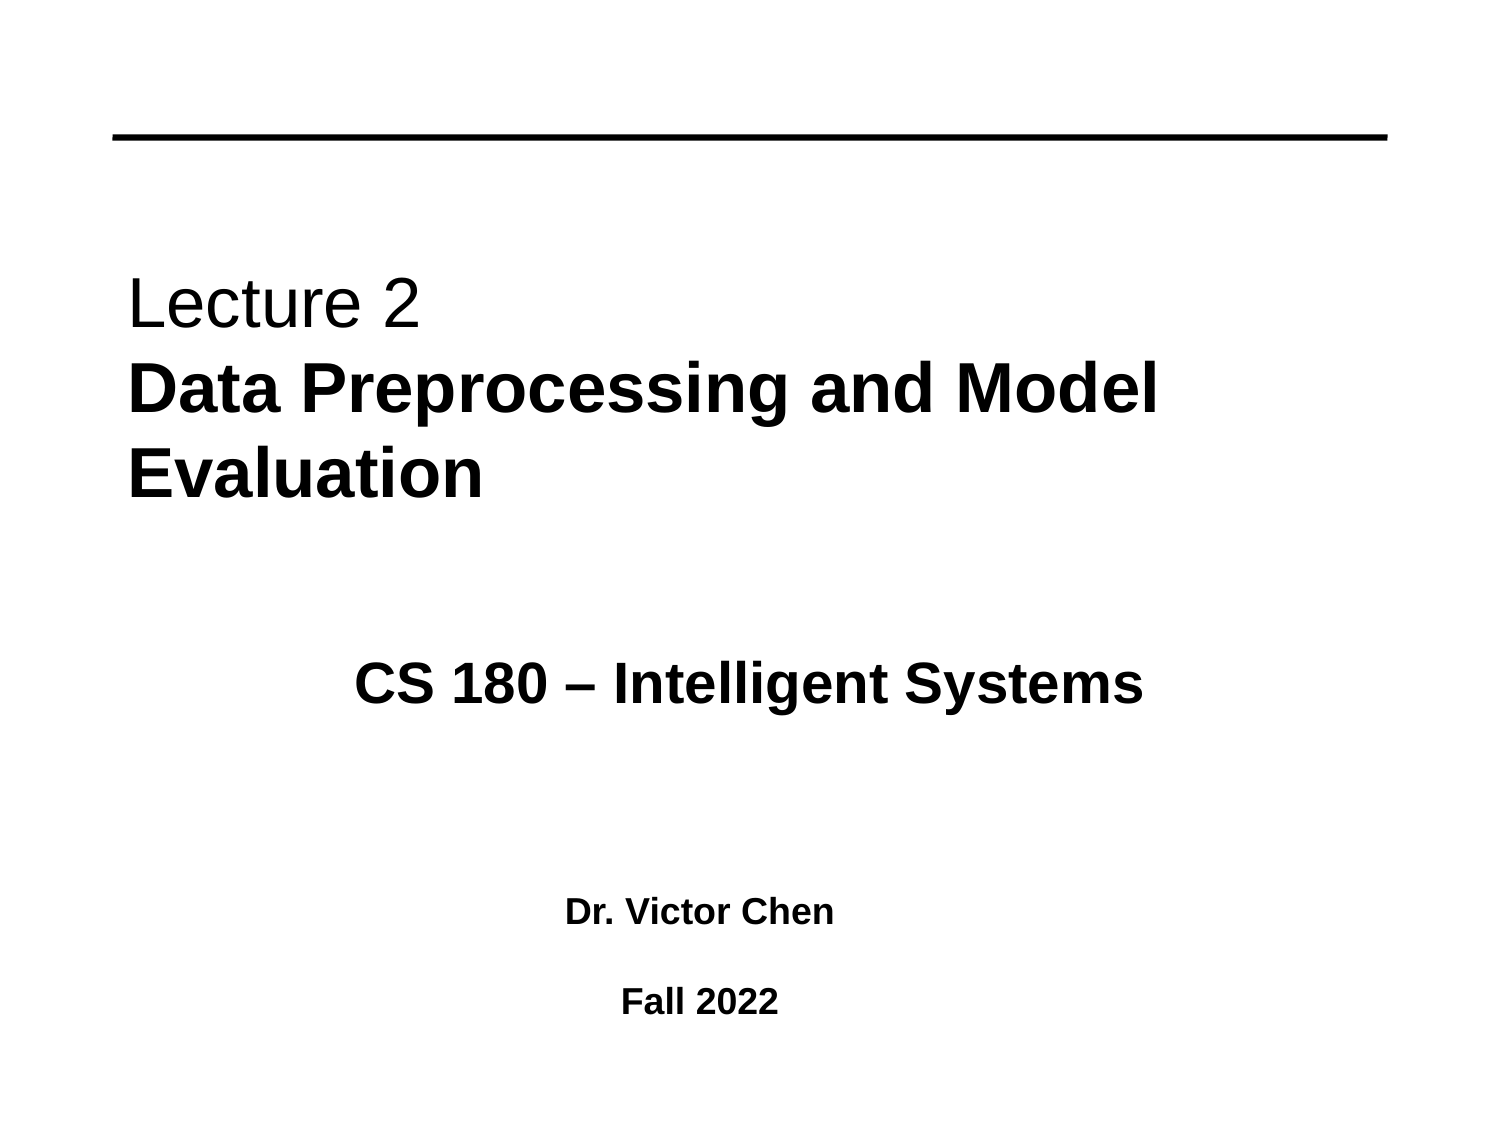

# Lecture 2 Data Preprocessing and Model Evaluation
CS 180 – Intelligent Systems

Dr. Victor Chen

Fall 2022